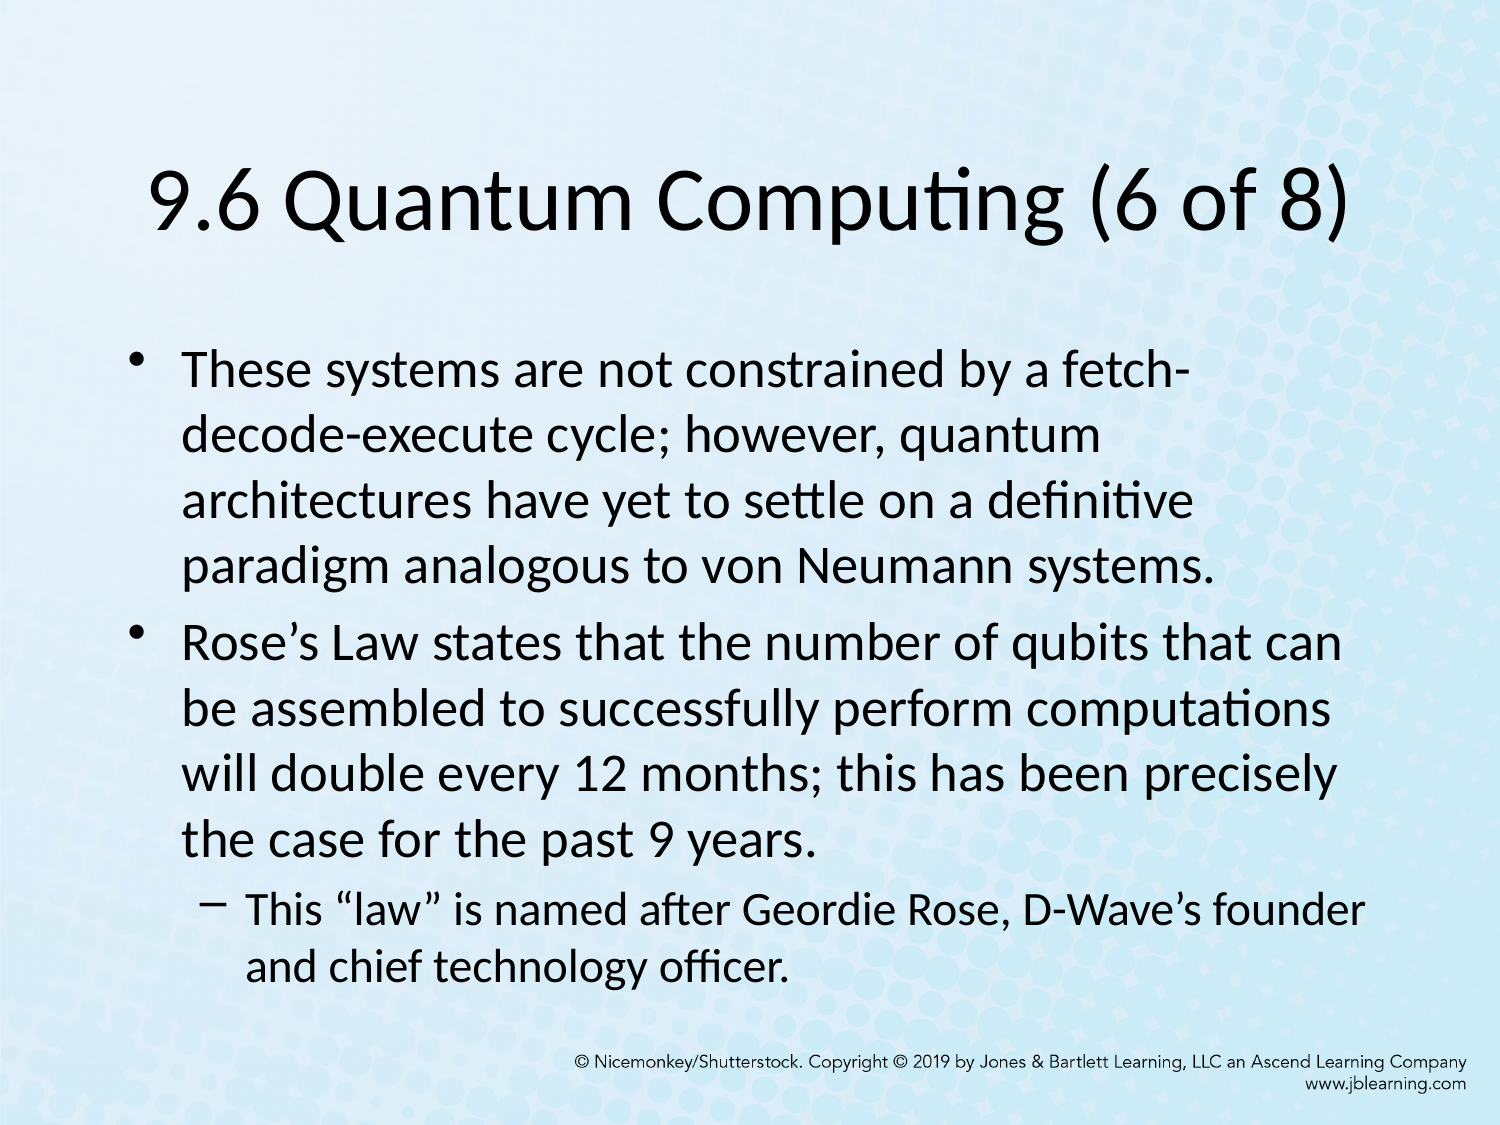

# 9.6 Quantum Computing (6 of 8)
These systems are not constrained by a fetch-decode-execute cycle; however, quantum architectures have yet to settle on a definitive paradigm analogous to von Neumann systems.
Rose’s Law states that the number of qubits that can be assembled to successfully perform computations will double every 12 months; this has been precisely the case for the past 9 years.
This “law” is named after Geordie Rose, D-Wave’s founder and chief technology officer.